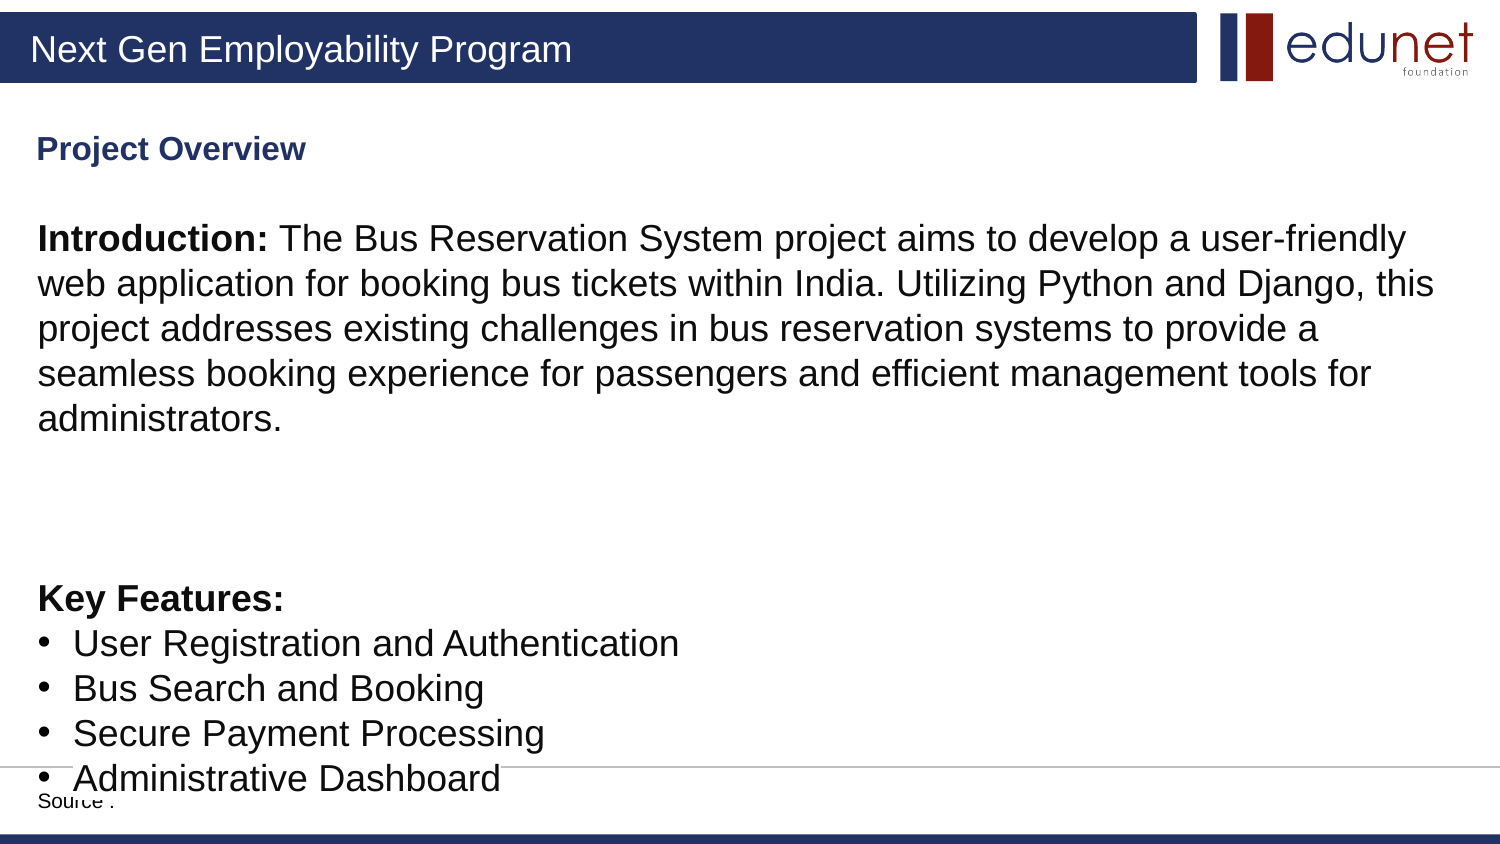

Project Overview
Introduction: The Bus Reservation System project aims to develop a user-friendly web application for booking bus tickets within India. Utilizing Python and Django, this project addresses existing challenges in bus reservation systems to provide a seamless booking experience for passengers and efficient management tools for administrators.

Key Features:
User Registration and Authentication
Bus Search and Booking
Secure Payment Processing
Administrative Dashboard

Source :